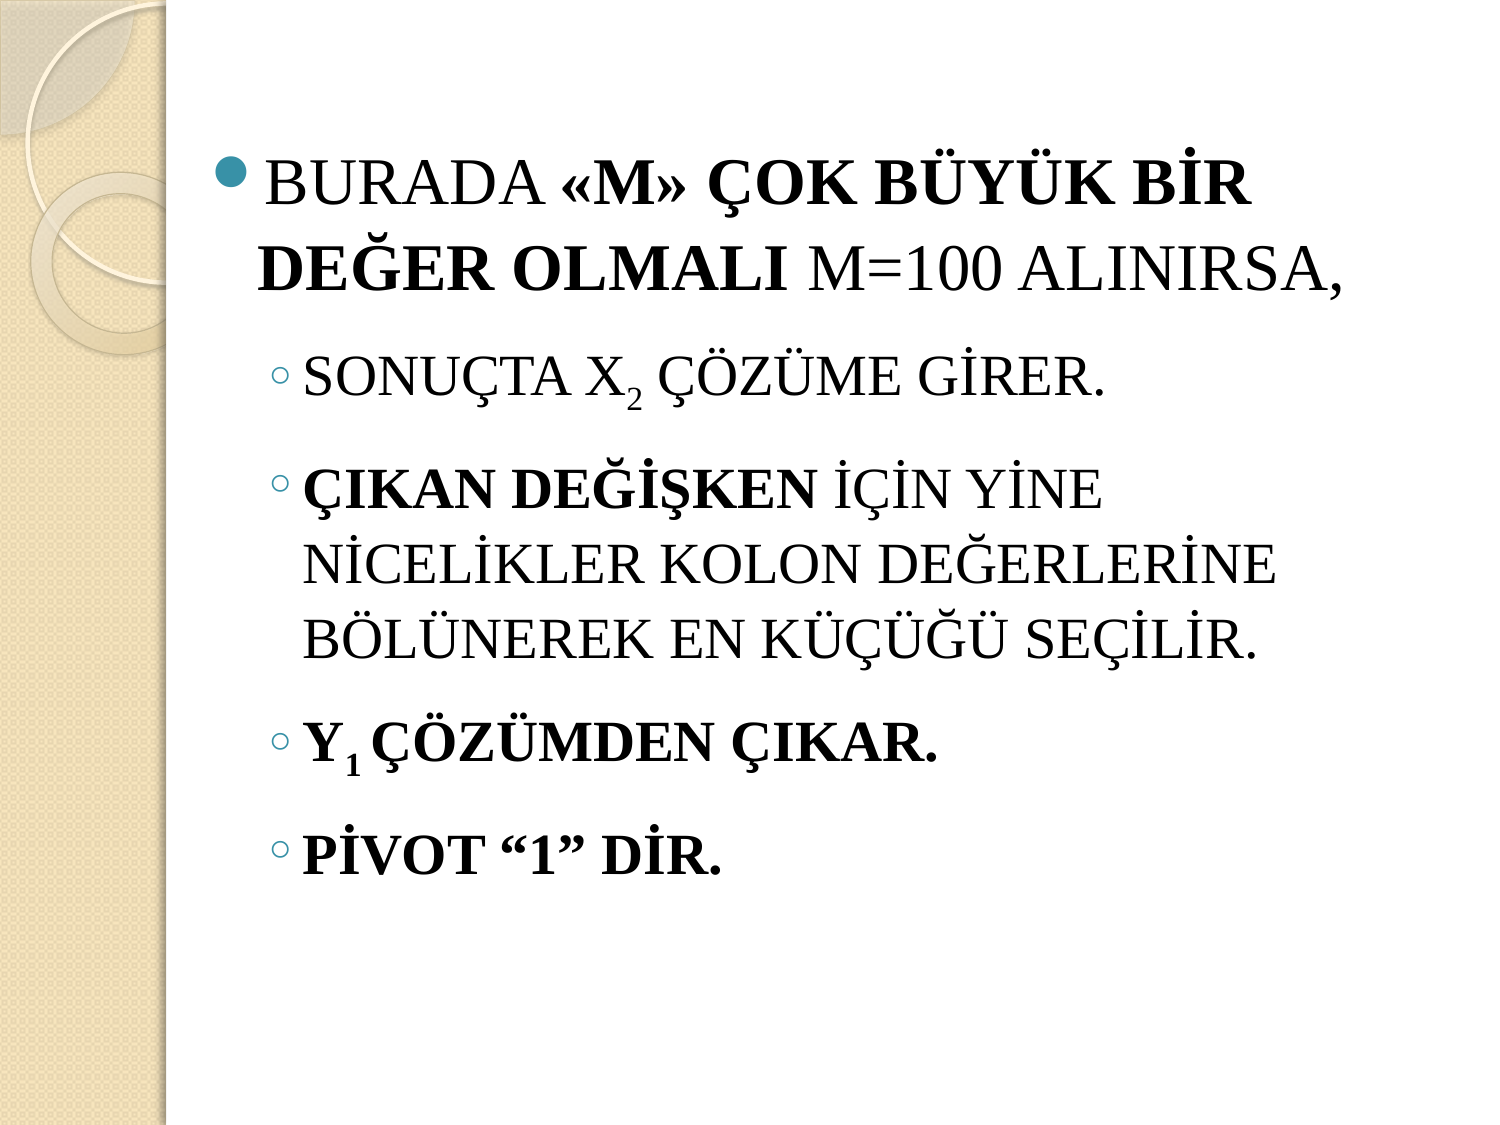

BURADA «M» ÇOK BÜYÜK BİR DEĞER OLMALI M=100 ALINIRSA,
SONUÇTA X2 ÇÖZÜME GİRER.
ÇIKAN DEĞİŞKEN İÇİN YİNE NİCELİKLER KOLON DEĞERLERİNE BÖLÜNEREK EN KÜÇÜĞÜ SEÇİLİR.
Y1 ÇÖZÜMDEN ÇIKAR.
PİVOT “1” DİR.